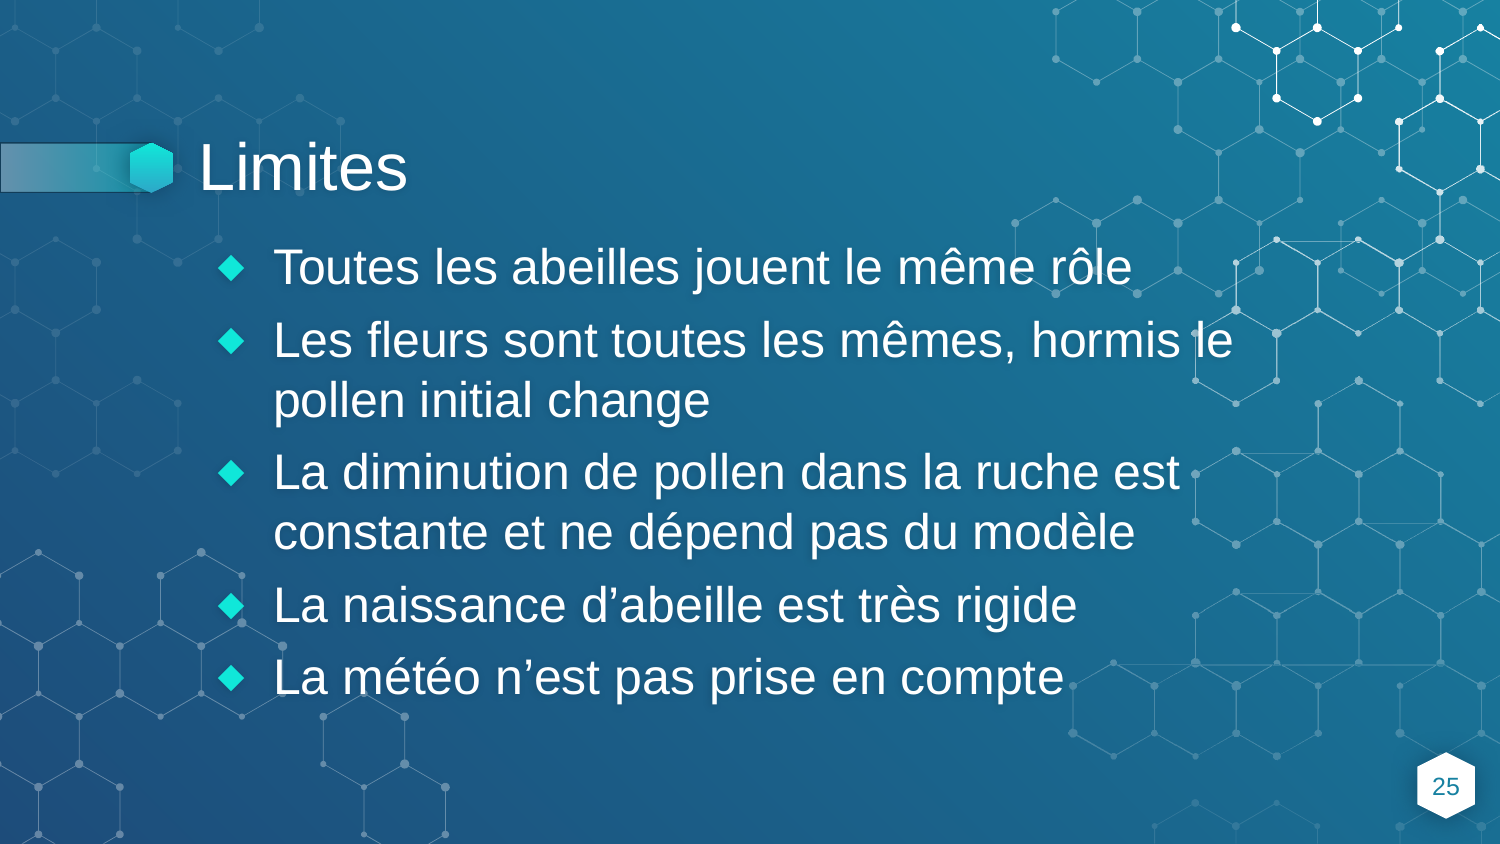

# Limites
Toutes les abeilles jouent le même rôle
Les fleurs sont toutes les mêmes, hormis le pollen initial change
La diminution de pollen dans la ruche est constante et ne dépend pas du modèle
La naissance d’abeille est très rigide
La météo n’est pas prise en compte
25